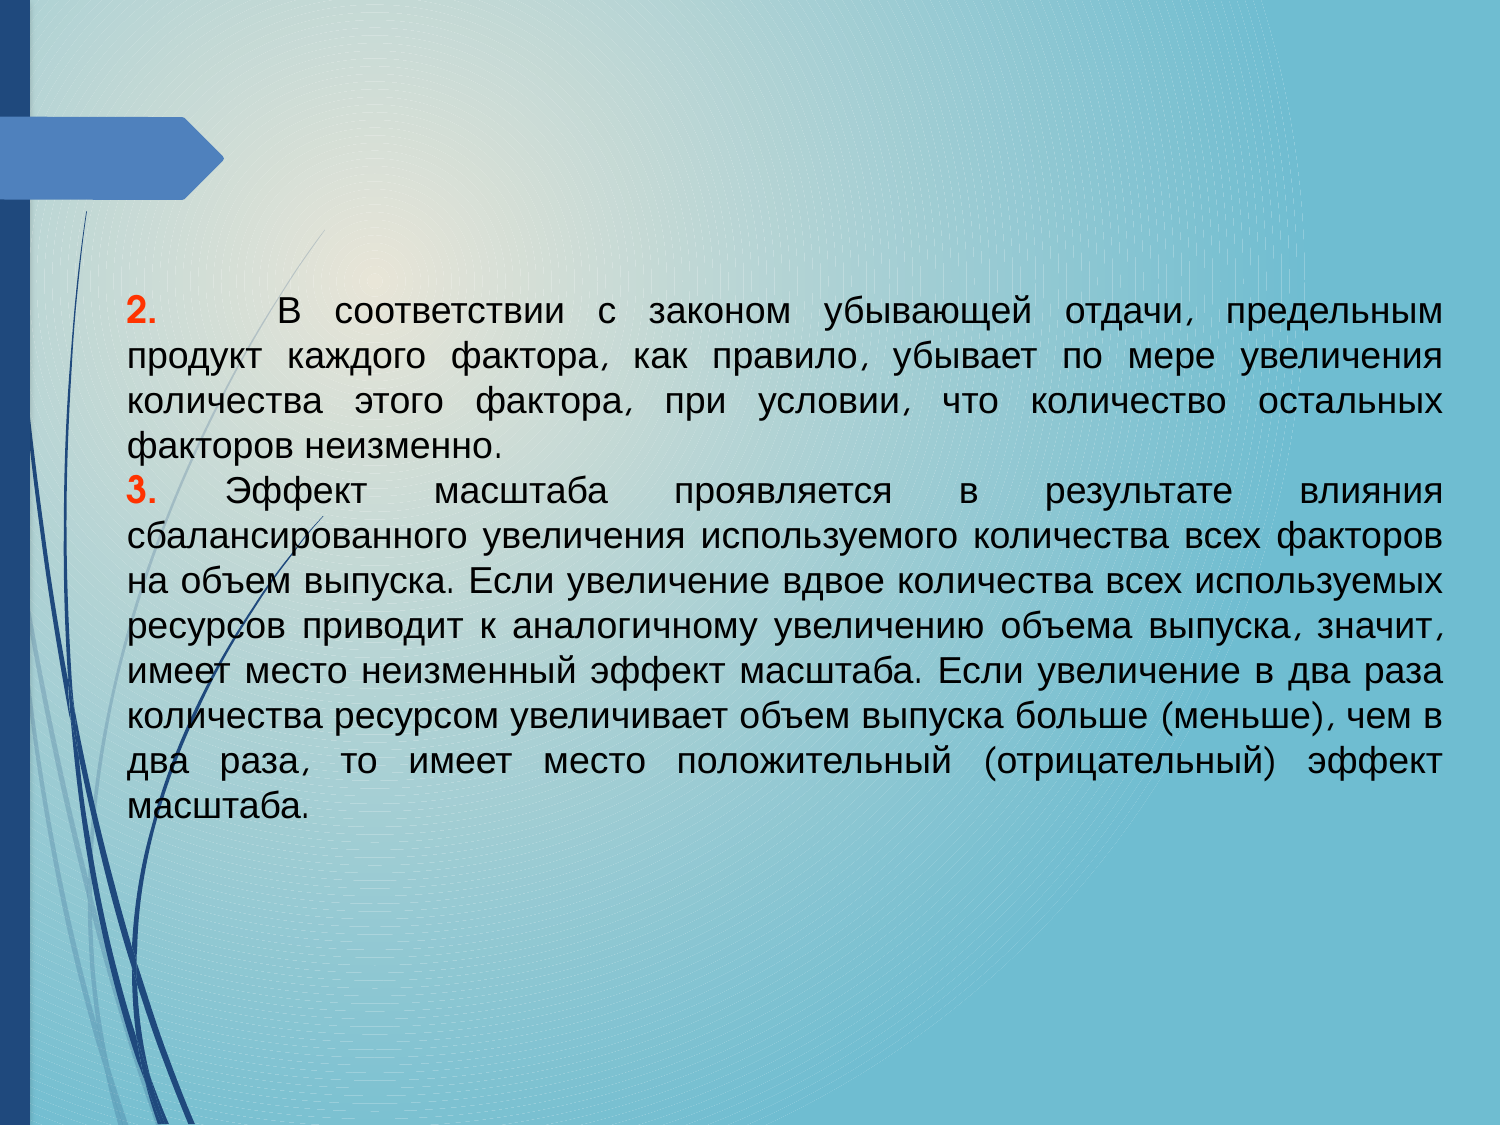

2.	В соответствии с законом убывающей отдачи, предельным продукт каждого фактора, как правило, убывает по мере увеличения количества этого фактора, при условии, что количество остальных факторов неизменно.
3. Эффект масштаба проявляется в результате влияния сбалансированного увеличения используемого количества всех факторов на объем выпуска. Если увеличение вдвое количества всех используемых ресурсов приводит к аналогичному увеличению объема выпуска, значит, имеет место неизменный эффект масштаба. Если увеличение в два раза количества ресурсом увеличивает объем выпуска больше (меньше), чем в два раза, то имеет место положительный (отрицательный) эффект масштаба.